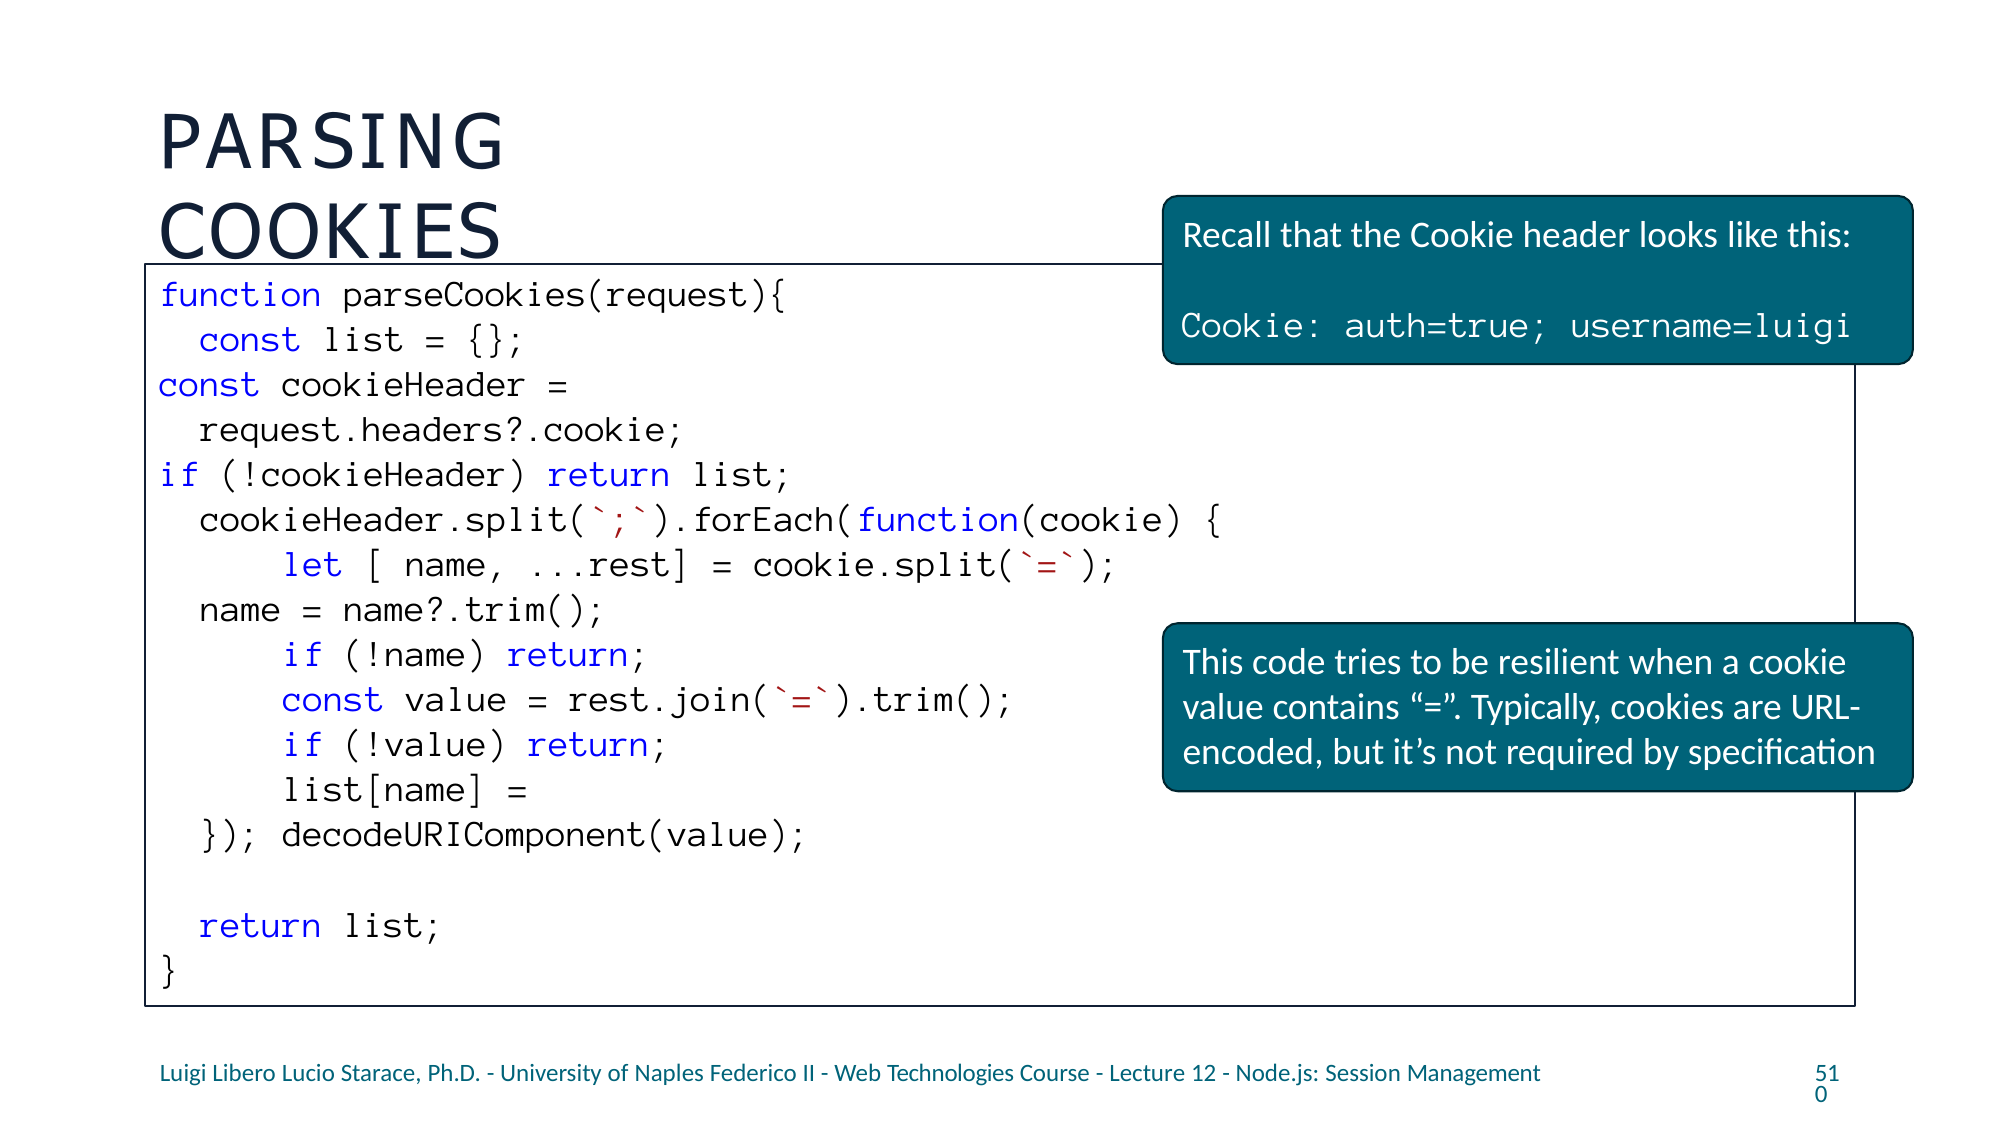

# PARSING COOKIES

Recall that the Cookie header looks like this:

function parseCookies(request){ const list = {};
const cookieHeader = request.headers?.cookie;
if (!cookieHeader) return list;
Cookie: auth=true; username=luigi
cookieHeader.split(`;`).forEach(function(cookie) { let [ name, ...rest] = cookie.split(`=`);
name = name?.trim();

if (!name) return;
const value = rest.join(`=`).trim(); if (!value) return;
list[name] = decodeURIComponent(value);
This code tries to be resilient when a cookie
value contains “=”. Typically, cookies are URL- encoded, but it’s not required by specification
});

return list;
}
Luigi Libero Lucio Starace, Ph.D. - University of Naples Federico II - Web Technologies Course - Lecture 12 - Node.js: Session Management
510